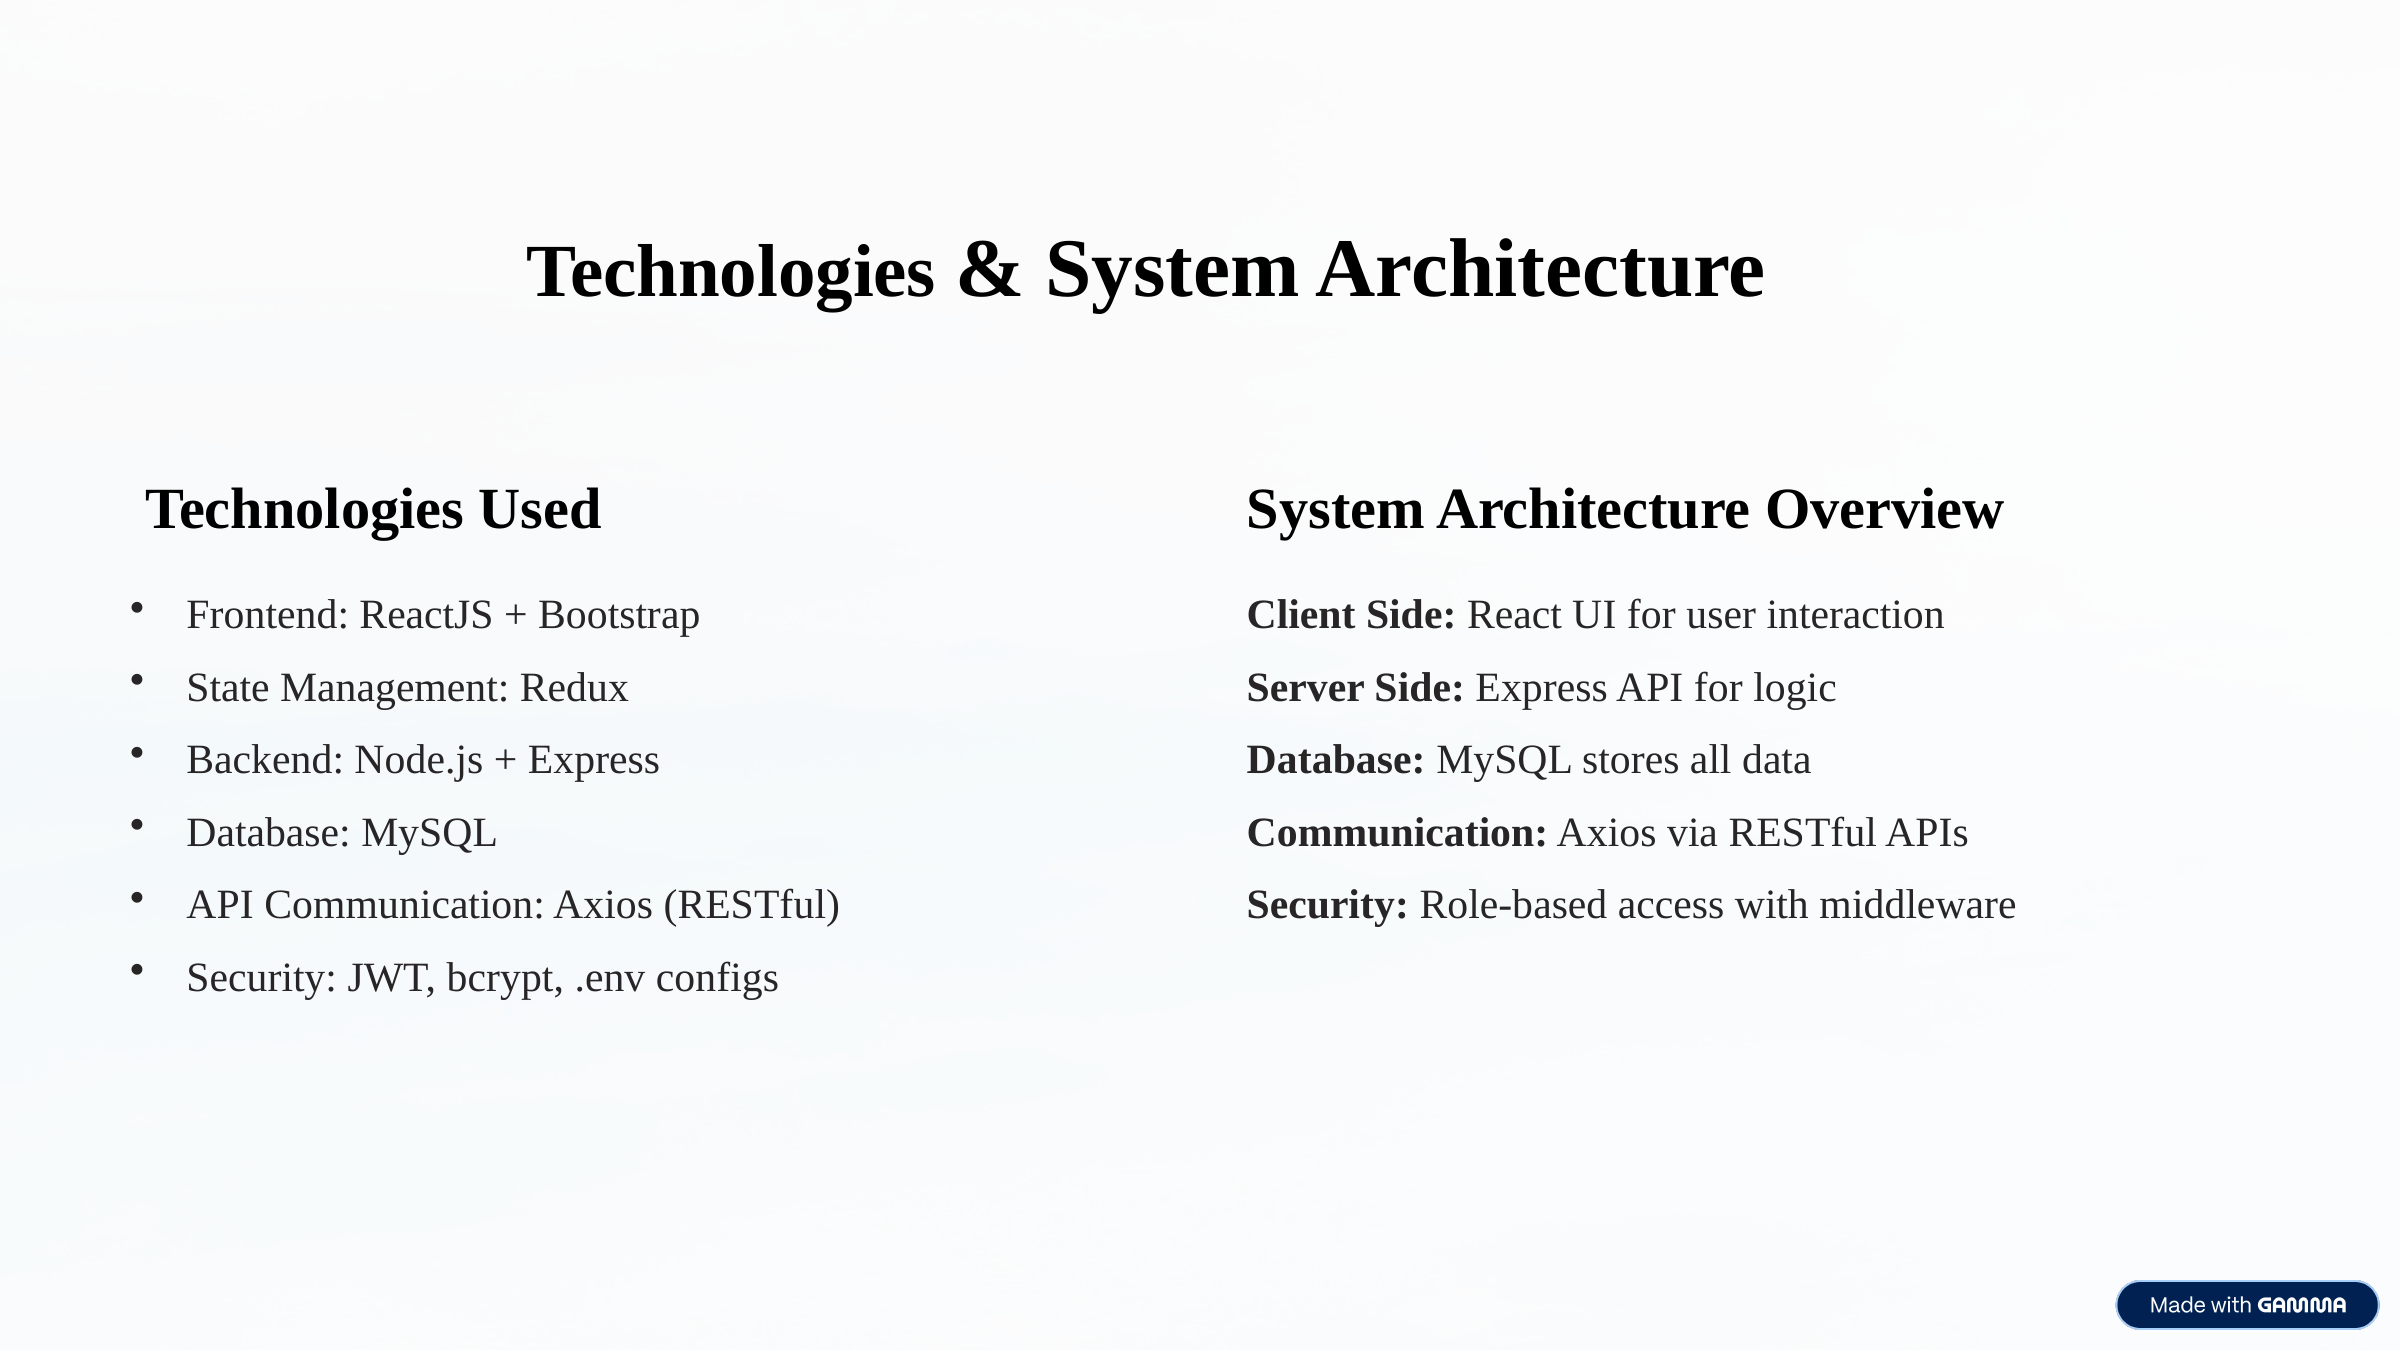

Technologies & System Architecture
Technologies Used
System Architecture Overview
Frontend: ReactJS + Bootstrap
Client Side: React UI for user interaction
State Management: Redux
Server Side: Express API for logic
Backend: Node.js + Express
Database: MySQL stores all data
Database: MySQL
Communication: Axios via RESTful APIs
API Communication: Axios (RESTful)
Security: Role-based access with middleware
Security: JWT, bcrypt, .env configs